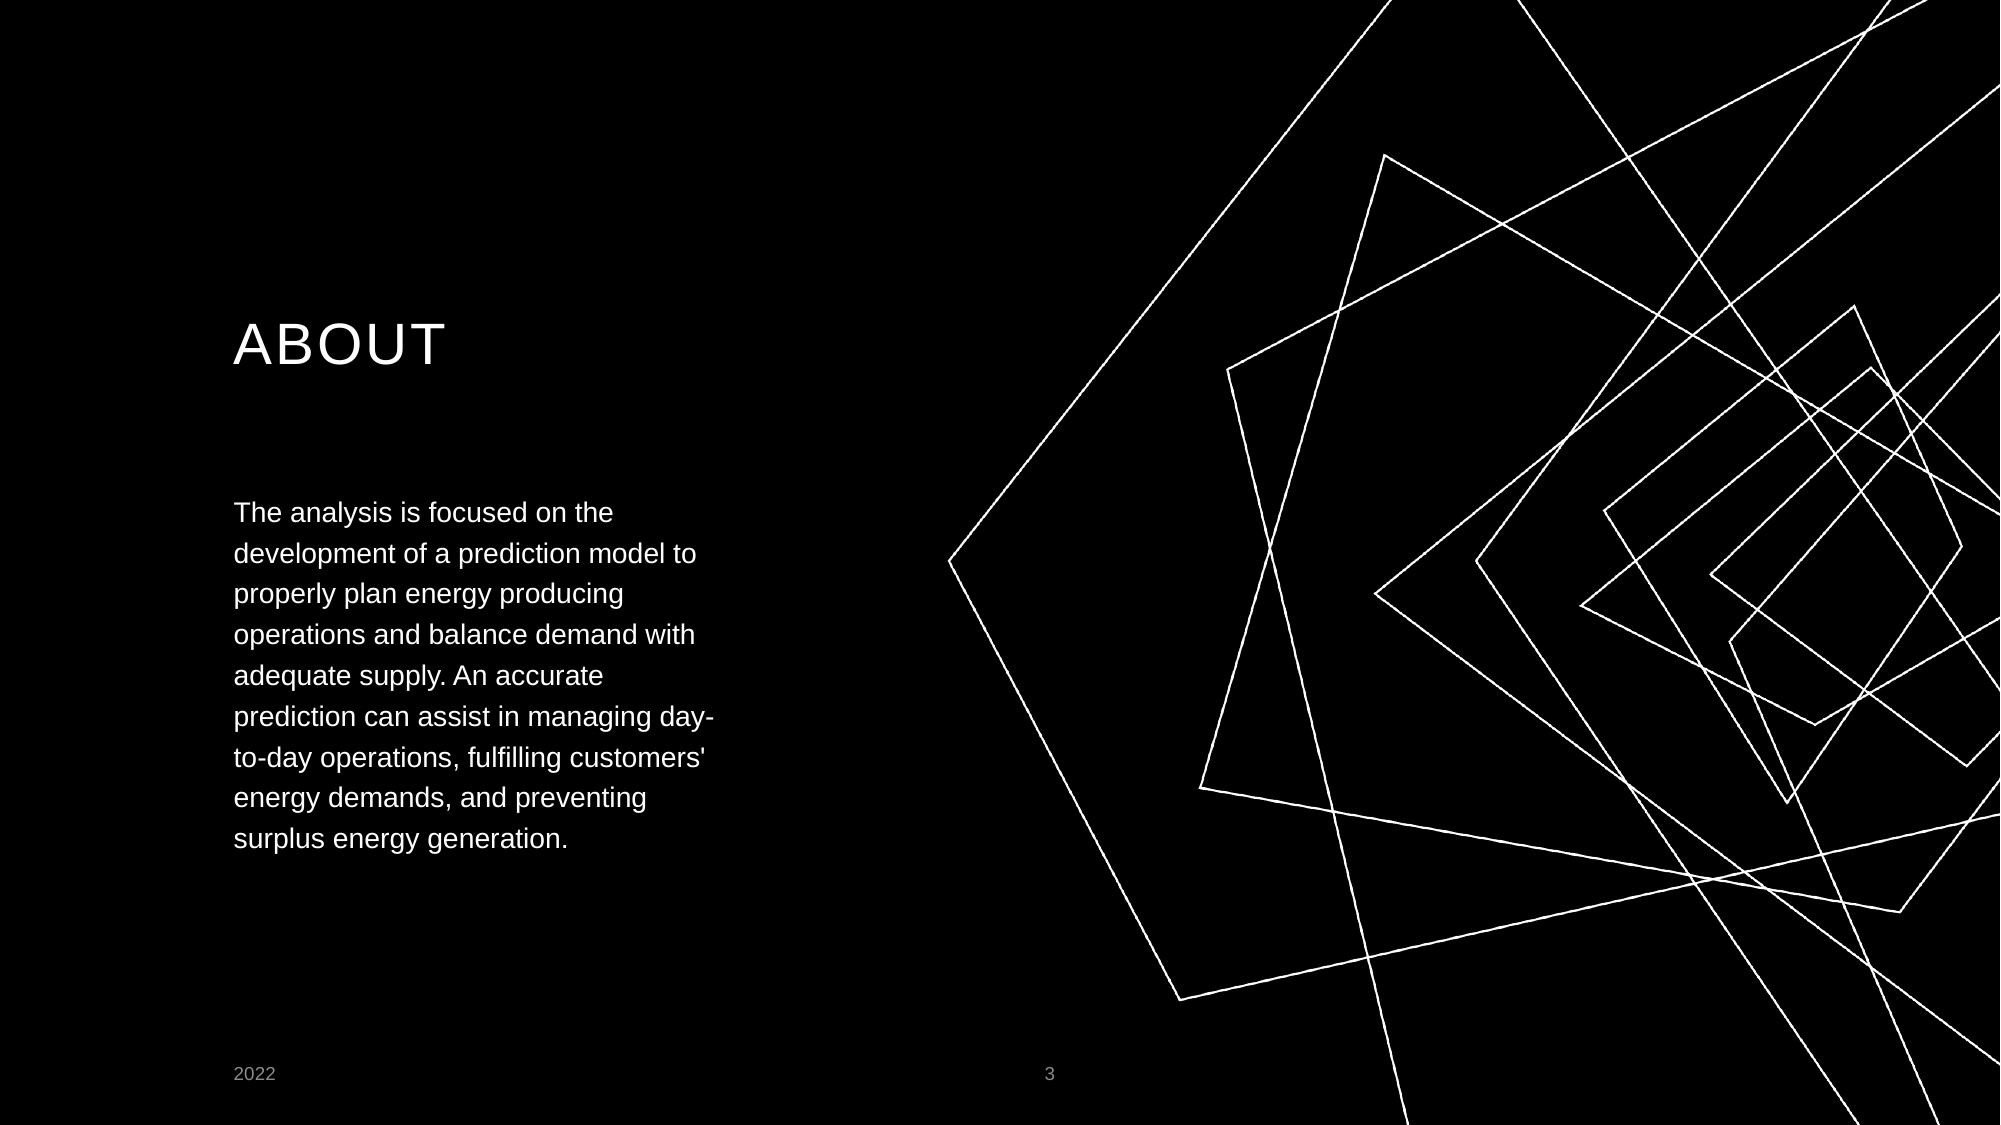

# ABOUT
The analysis is focused on the development of a prediction model to properly plan energy producing operations and balance demand with adequate supply. An accurate prediction can assist in managing day-to-day operations, fulfilling customers' energy demands, and preventing surplus energy generation.
2022
3